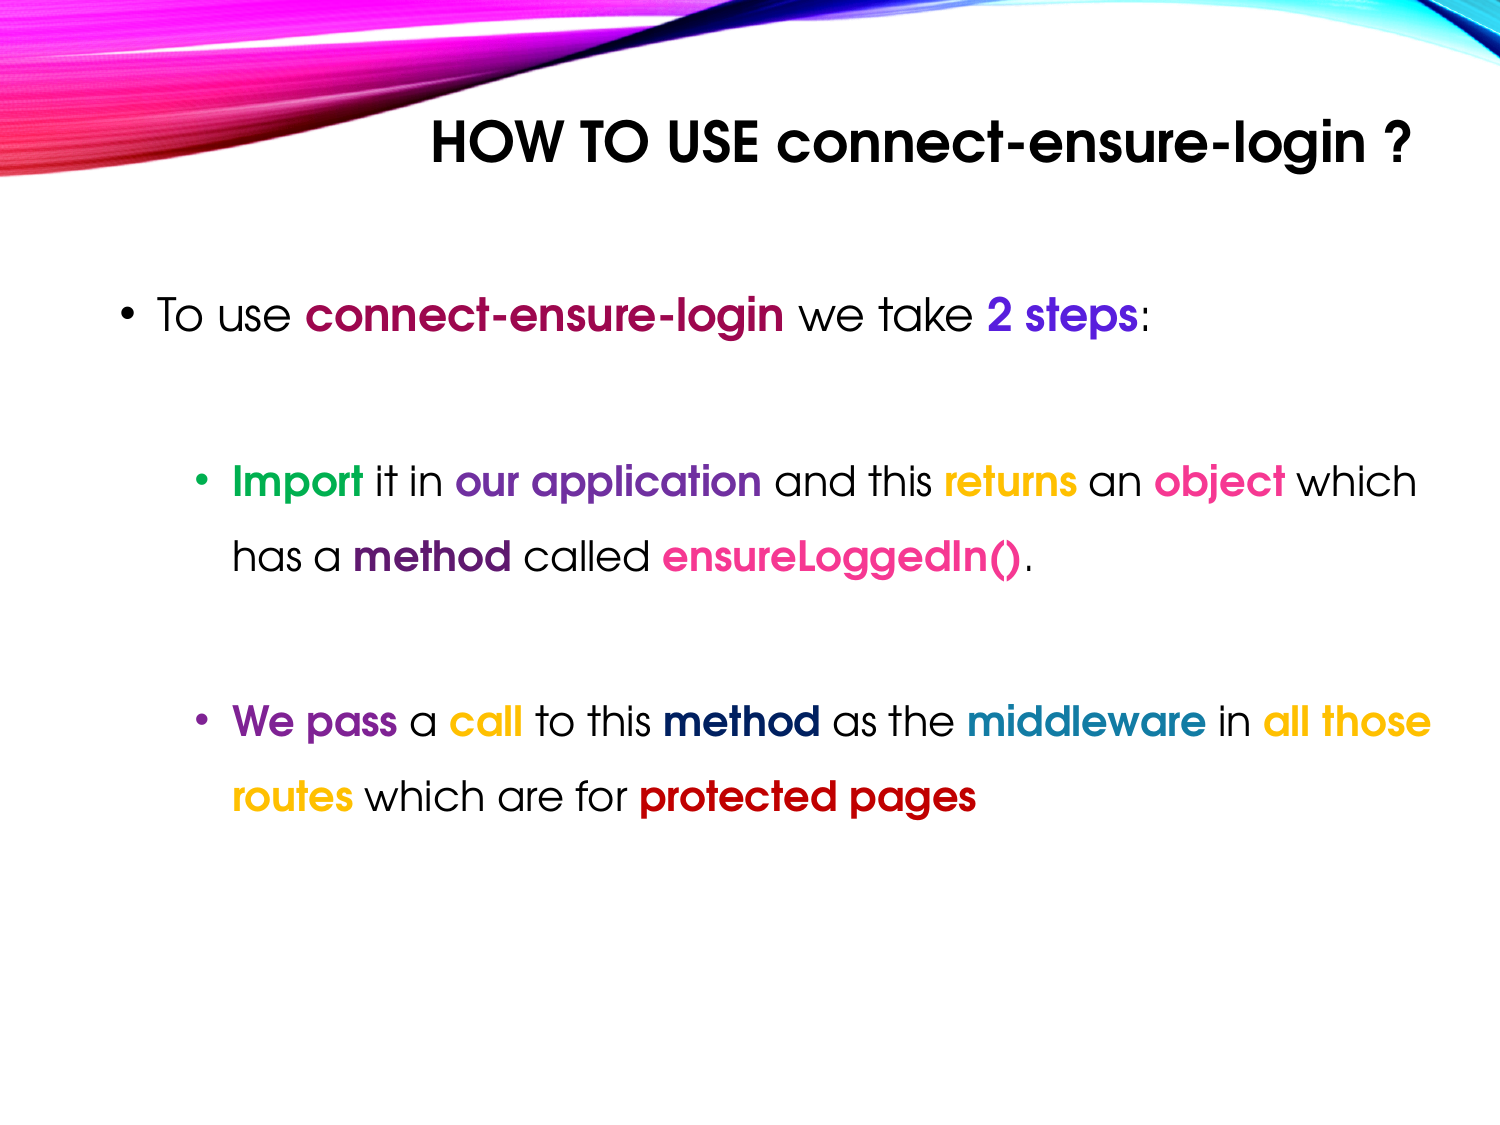

# HOW TO USE connect-ensure-login ?
To use connect-ensure-login we take 2 steps:

Import it in our application and this returns an object which has a method called ensureLoggedIn().

We pass a call to this method as the middleware in all those routes which are for protected pages